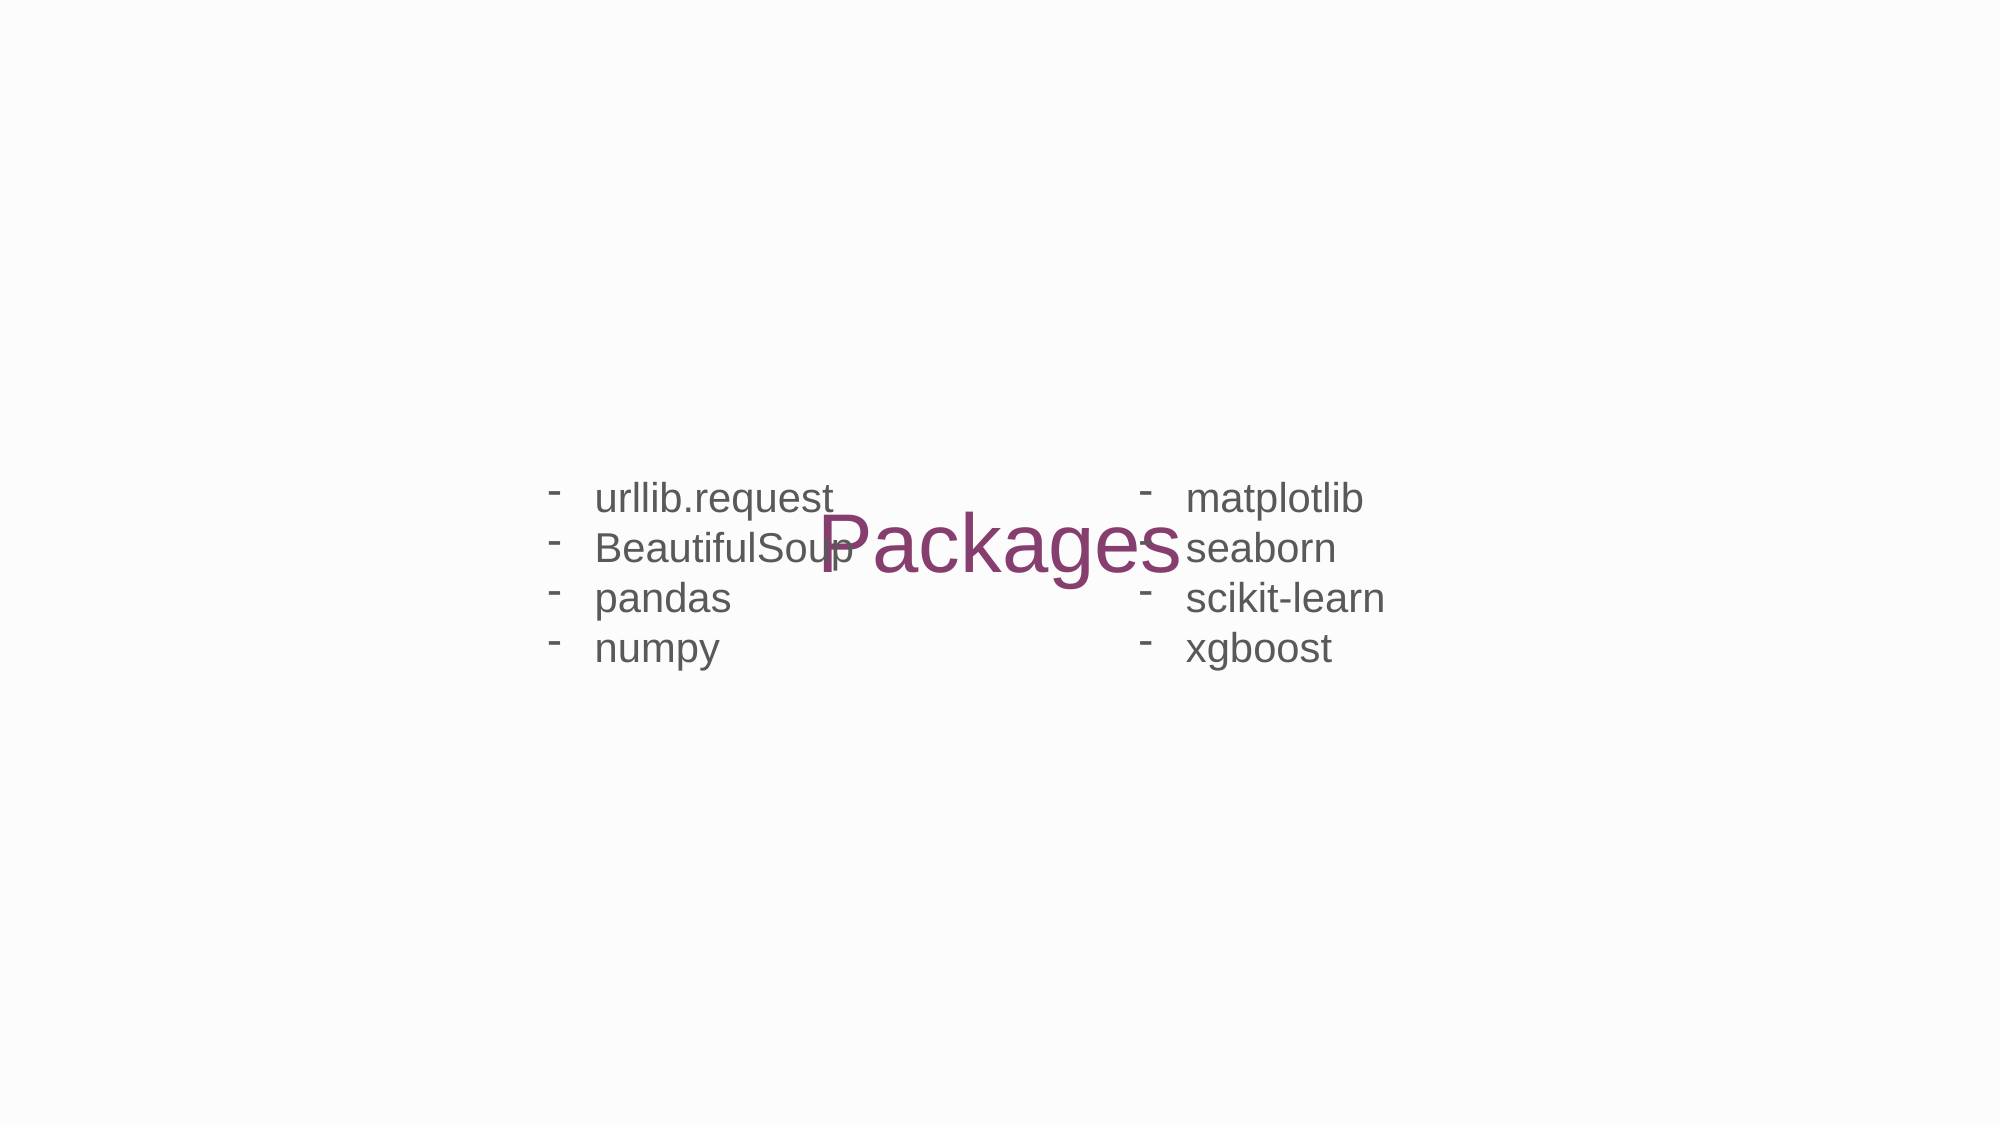

urllib.request
BeautifulSoup
pandas
numpy

matplotlib
seaborn
scikit-learn
xgboost

Packages